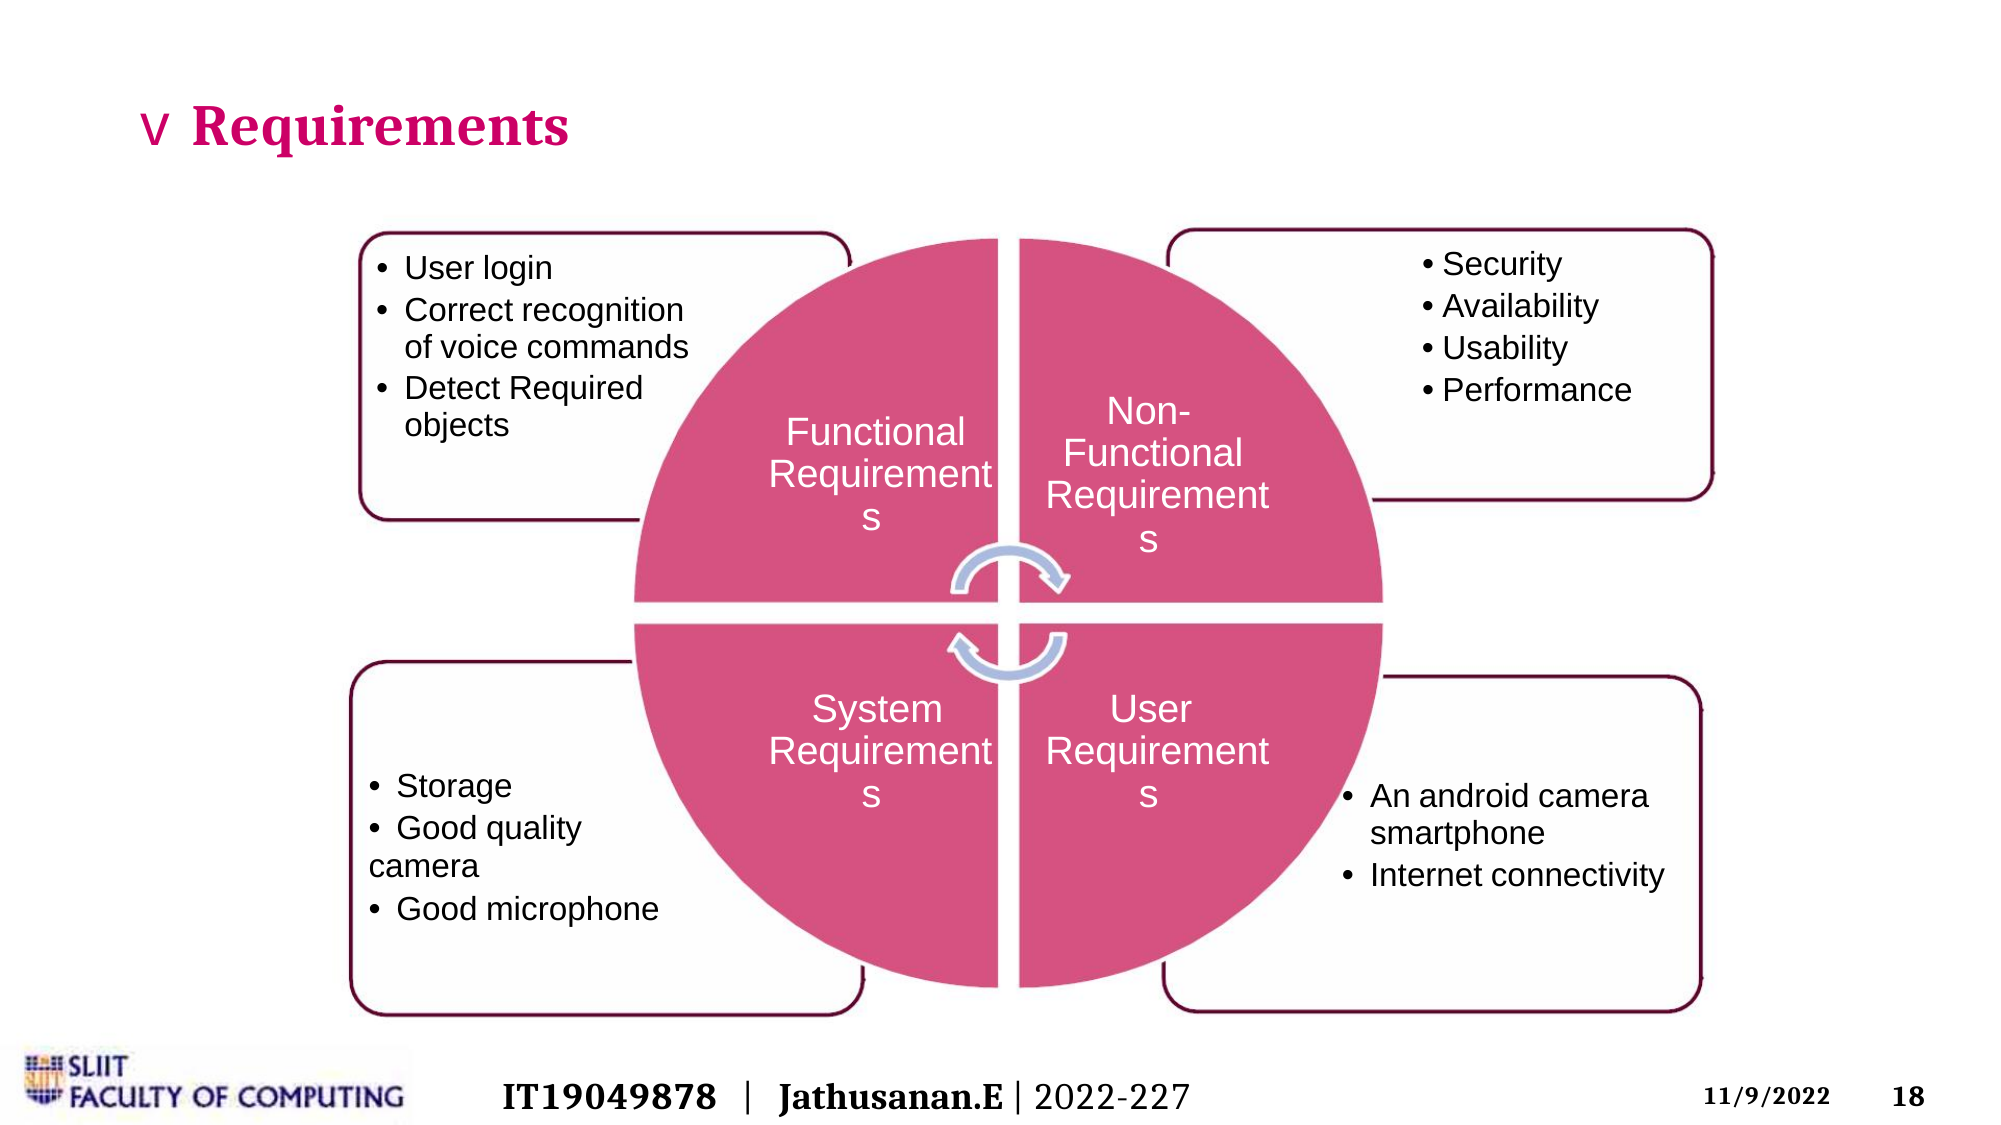

v Requirements
• Security
• User login
• Availability
• Usability
• Correct recognition
of voice commands
• Detect Required
objects
• Performance
Non-
Functional
Requirement
s
Functional
Requirement
s
System
Requirement
s
User
Requirement
s
• Storage
• Good quality camera
• Good microphone
• An android camera
smartphone
• Internet connectivity
IT19049878 | Jathusanan.E | 2022-227
18
11/9/2022